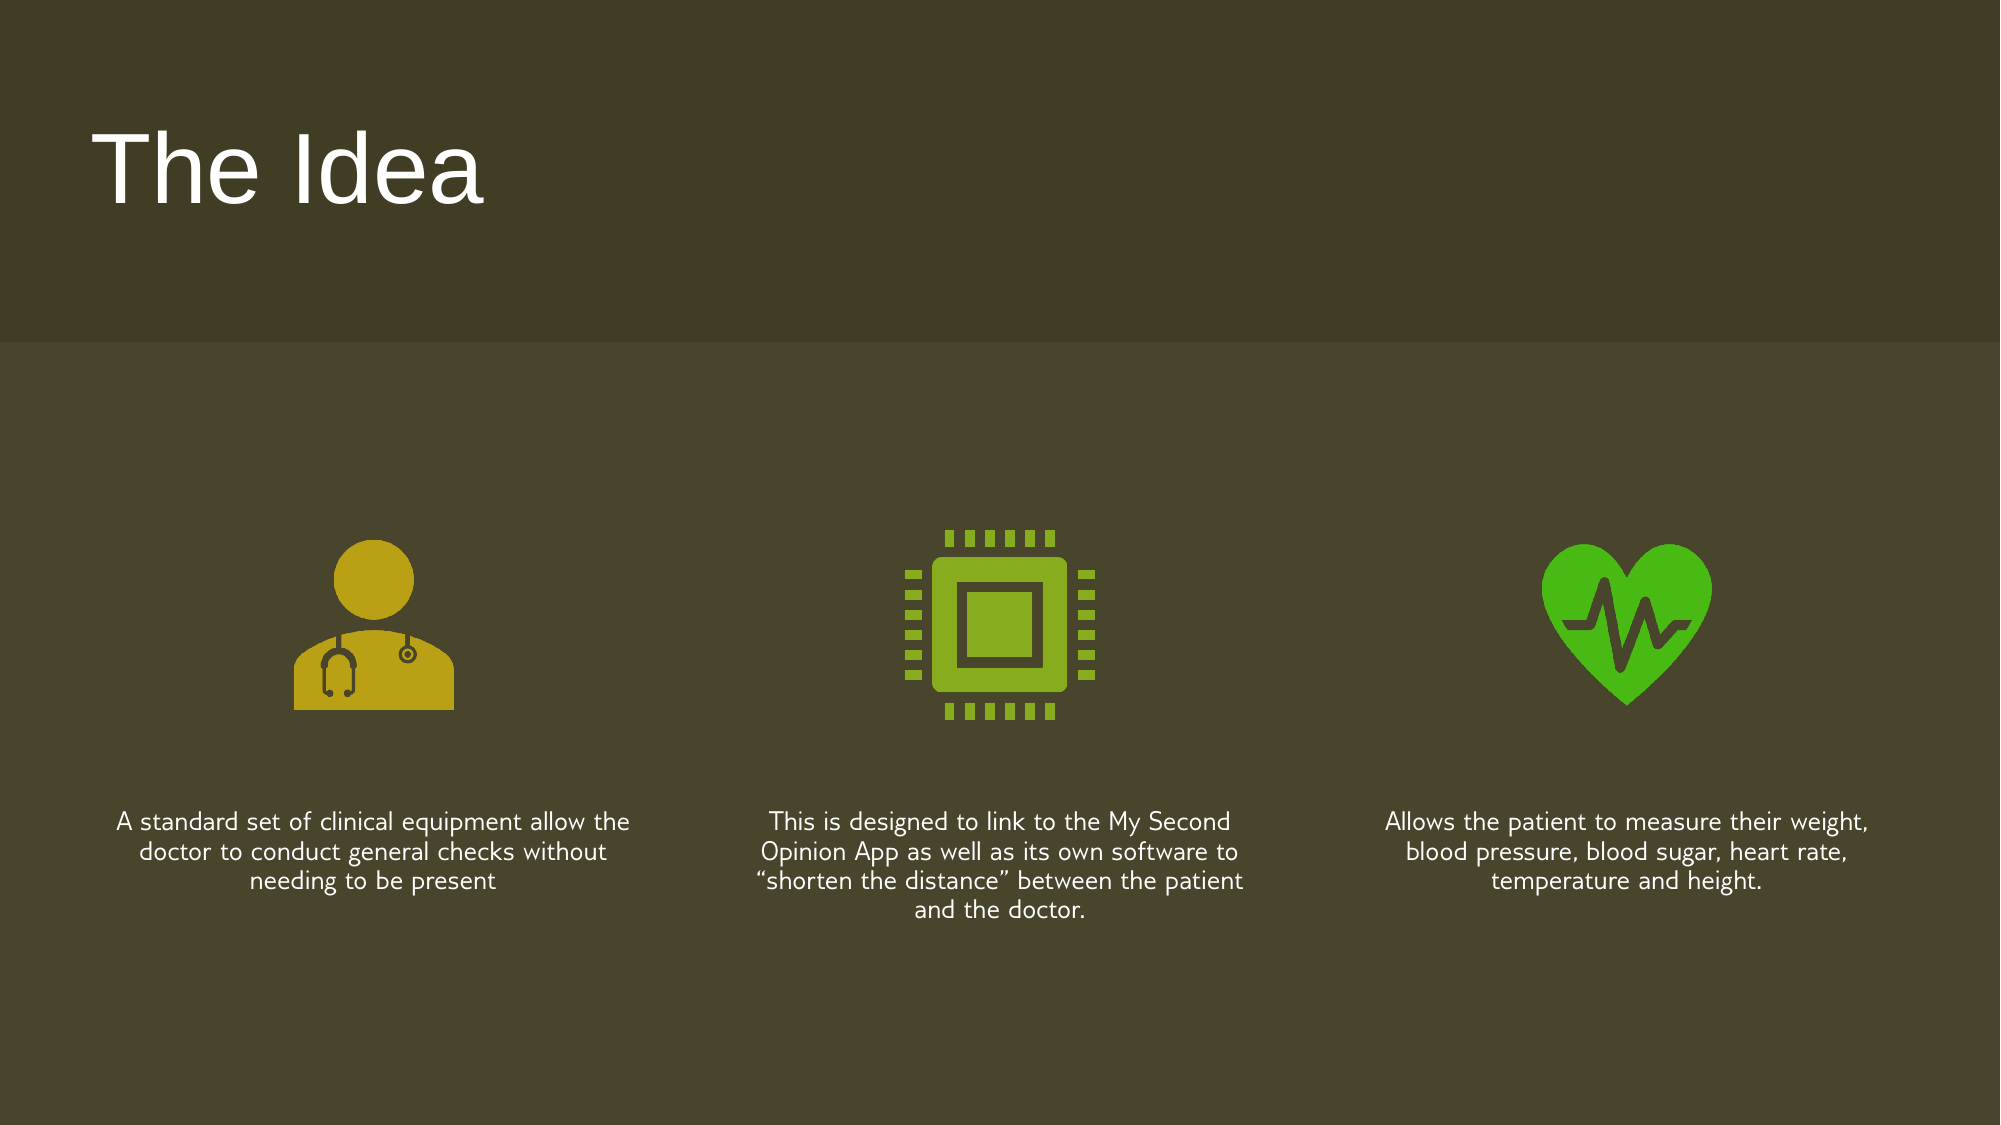

# The Idea

A standard set of clinical equipment allow the doctor to conduct general checks without needing to be present
This is designed to link to the My Second Opinion App as well as its own software to “shorten the distance” between the patient and the doctor.
Allows the patient to measure their weight, blood pressure, blood sugar, heart rate, temperature and height.